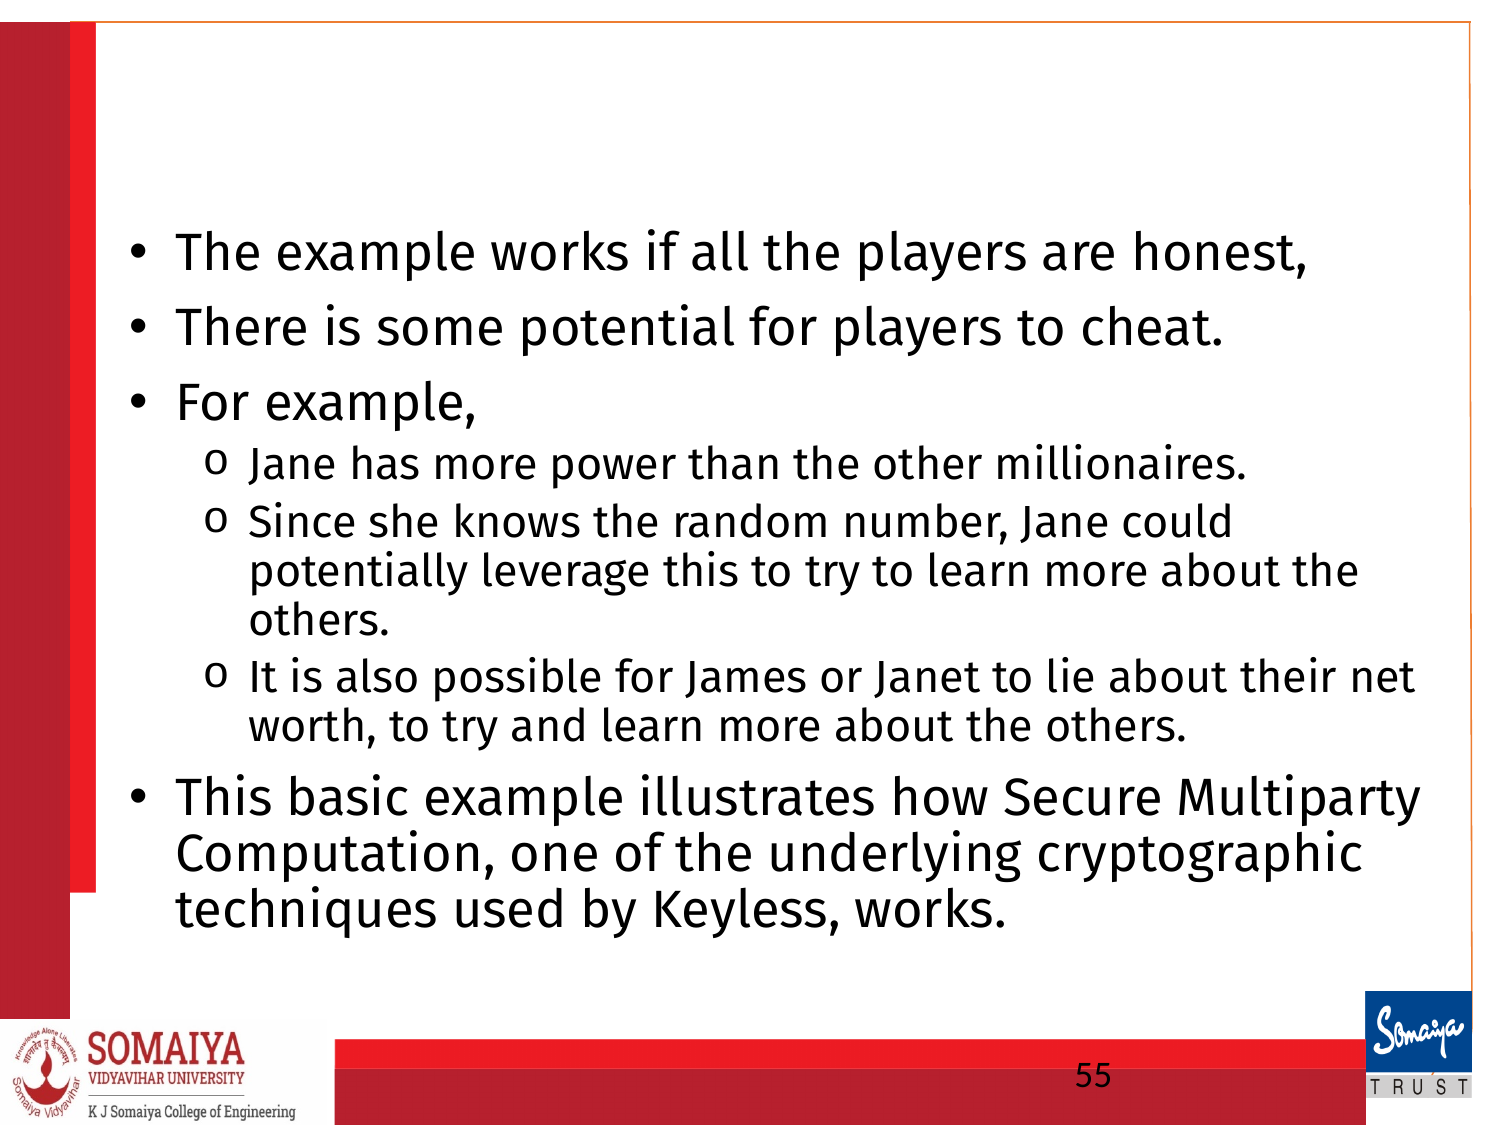

#
The example works if all the players are honest,
There is some potential for players to cheat.
For example,
Jane has more power than the other millionaires.
Since she knows the random number, Jane could potentially leverage this to try to learn more about the others.
It is also possible for James or Janet to lie about their net worth, to try and learn more about the others.
This basic example illustrates how Secure Multiparty Computation, one of the underlying cryptographic techniques used by Keyless, works.

55